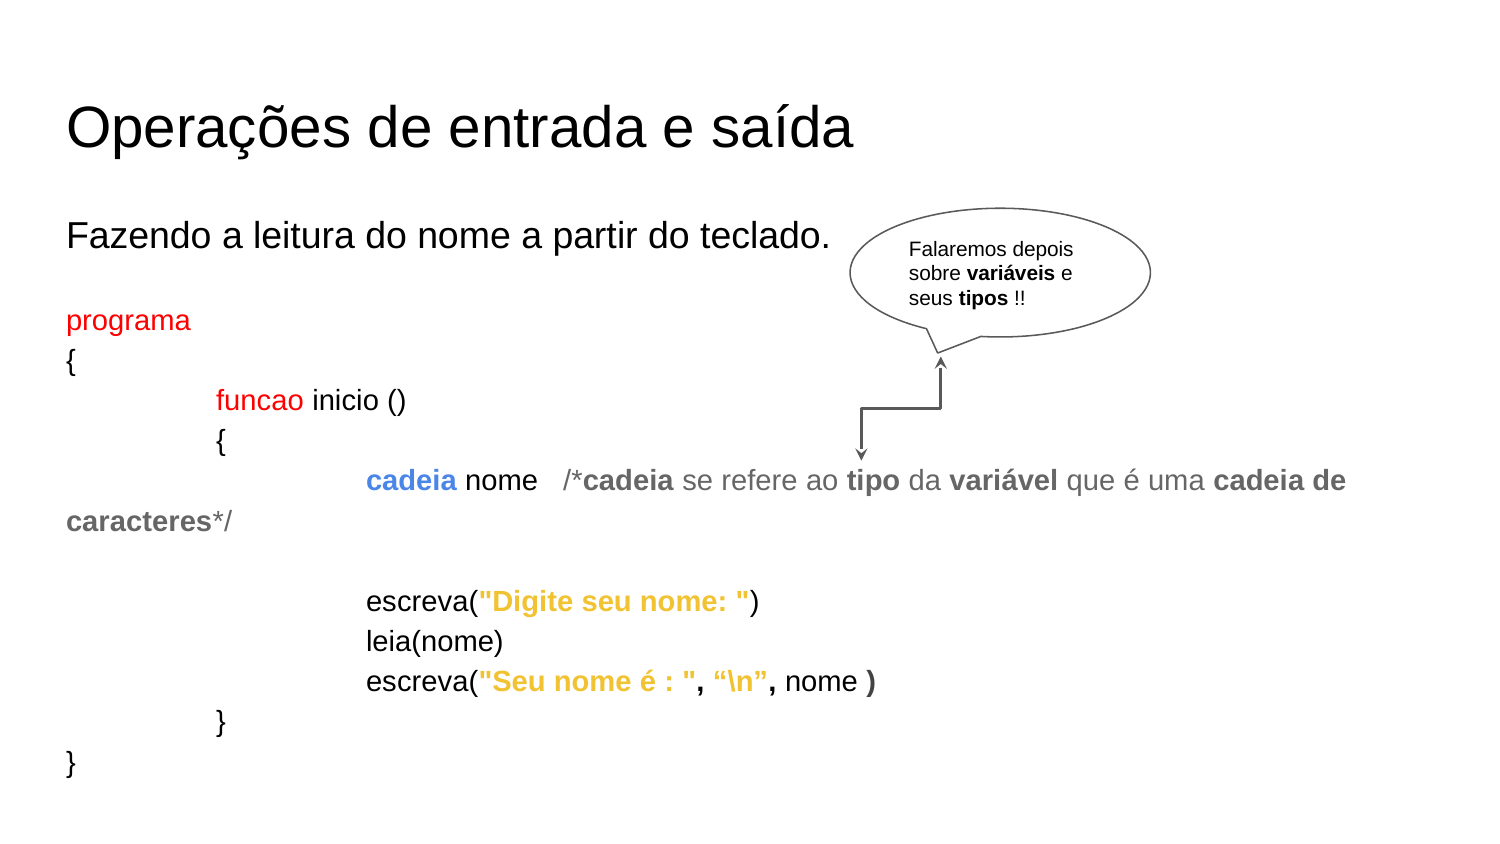

# Operações de entrada e saída
Fazendo a leitura do nome a partir do teclado.

programa
{
	funcao inicio ()
	{
		cadeia nome   /*cadeia se refere ao tipo da variável que é uma cadeia de caracteres*/

		escreva("Digite seu nome: ")
		leia(nome)
		escreva("Seu nome é : ", “\n”, nome )
	}
}

Falaremos depois sobre variáveis e seus tipos !!